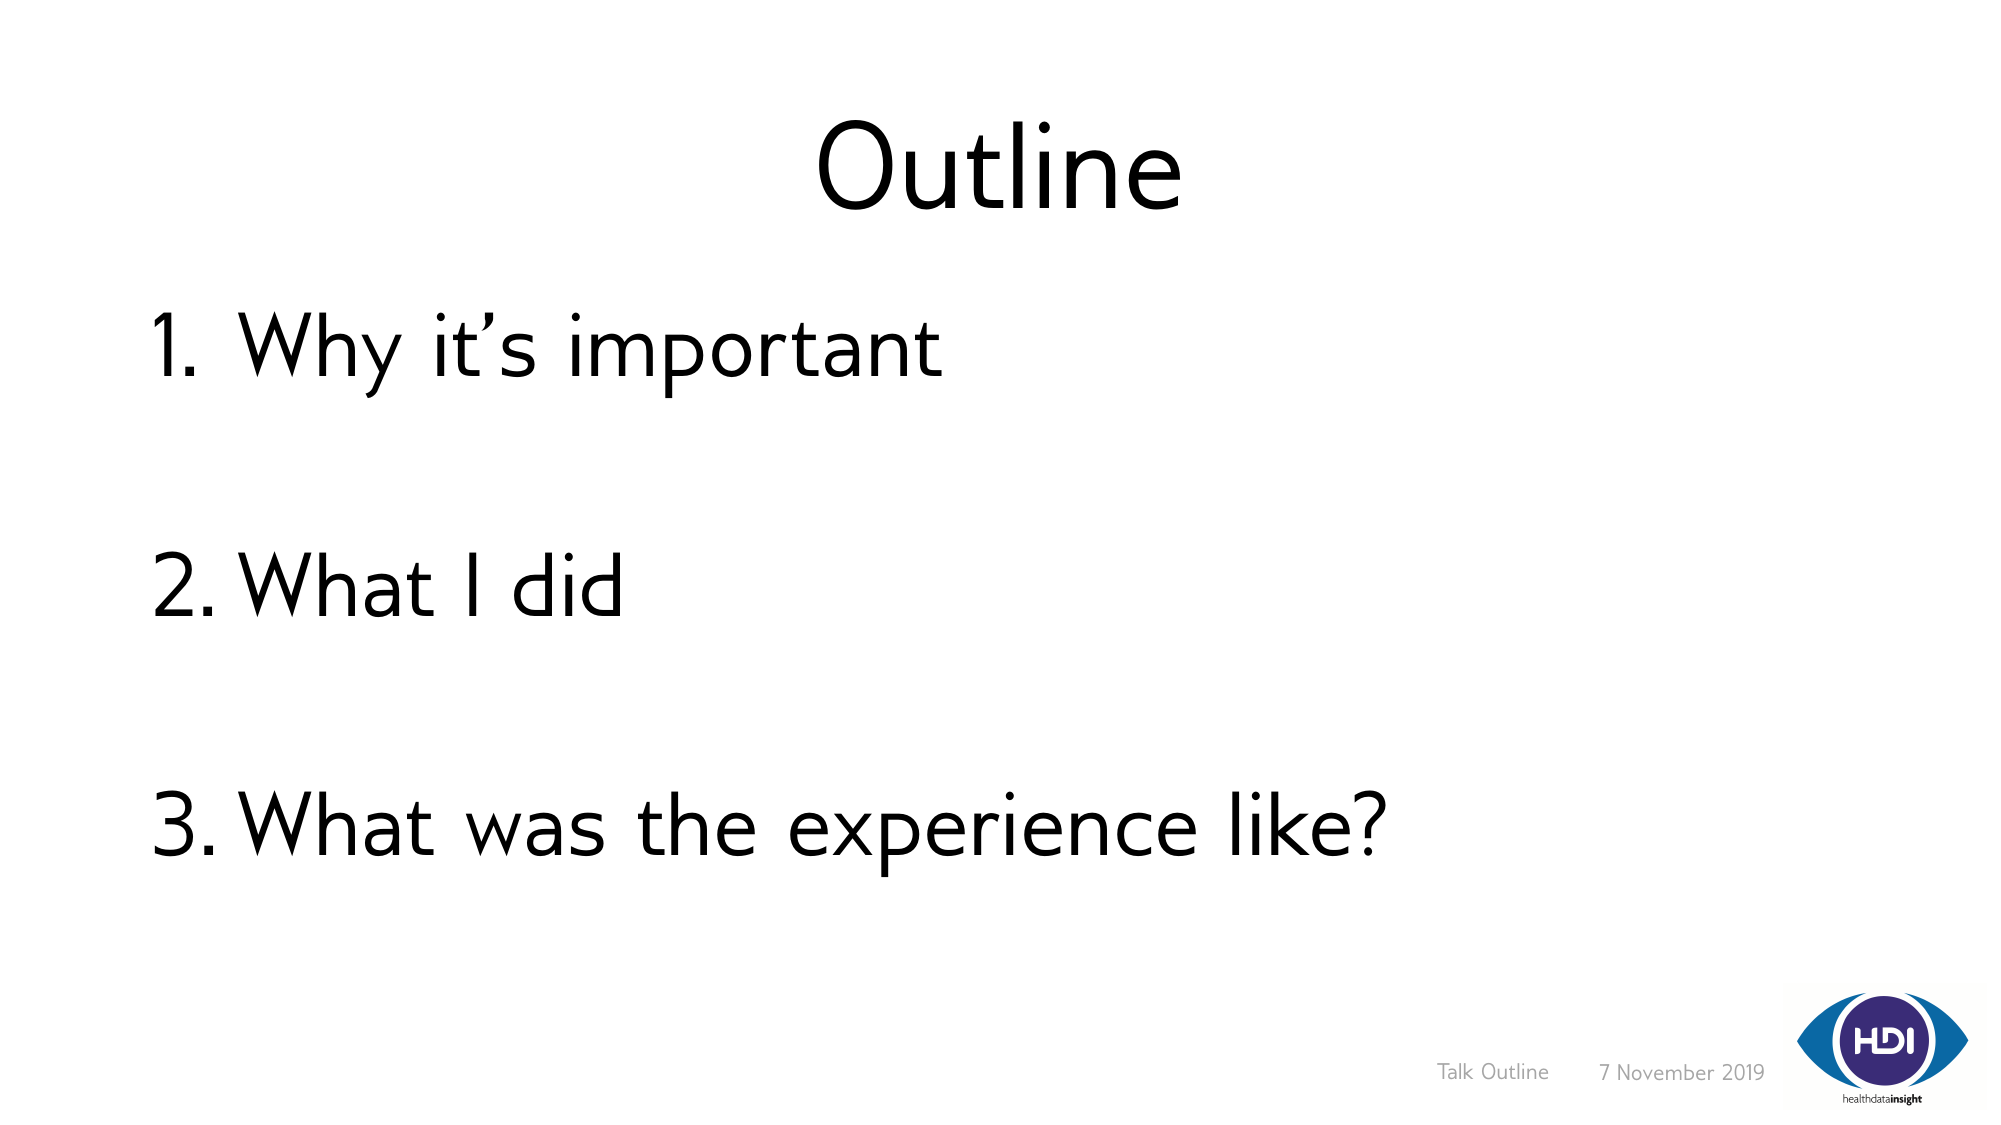

# Outline
Why it’s important

What I did

What was the experience like?
Talk Outline
7 November 2019